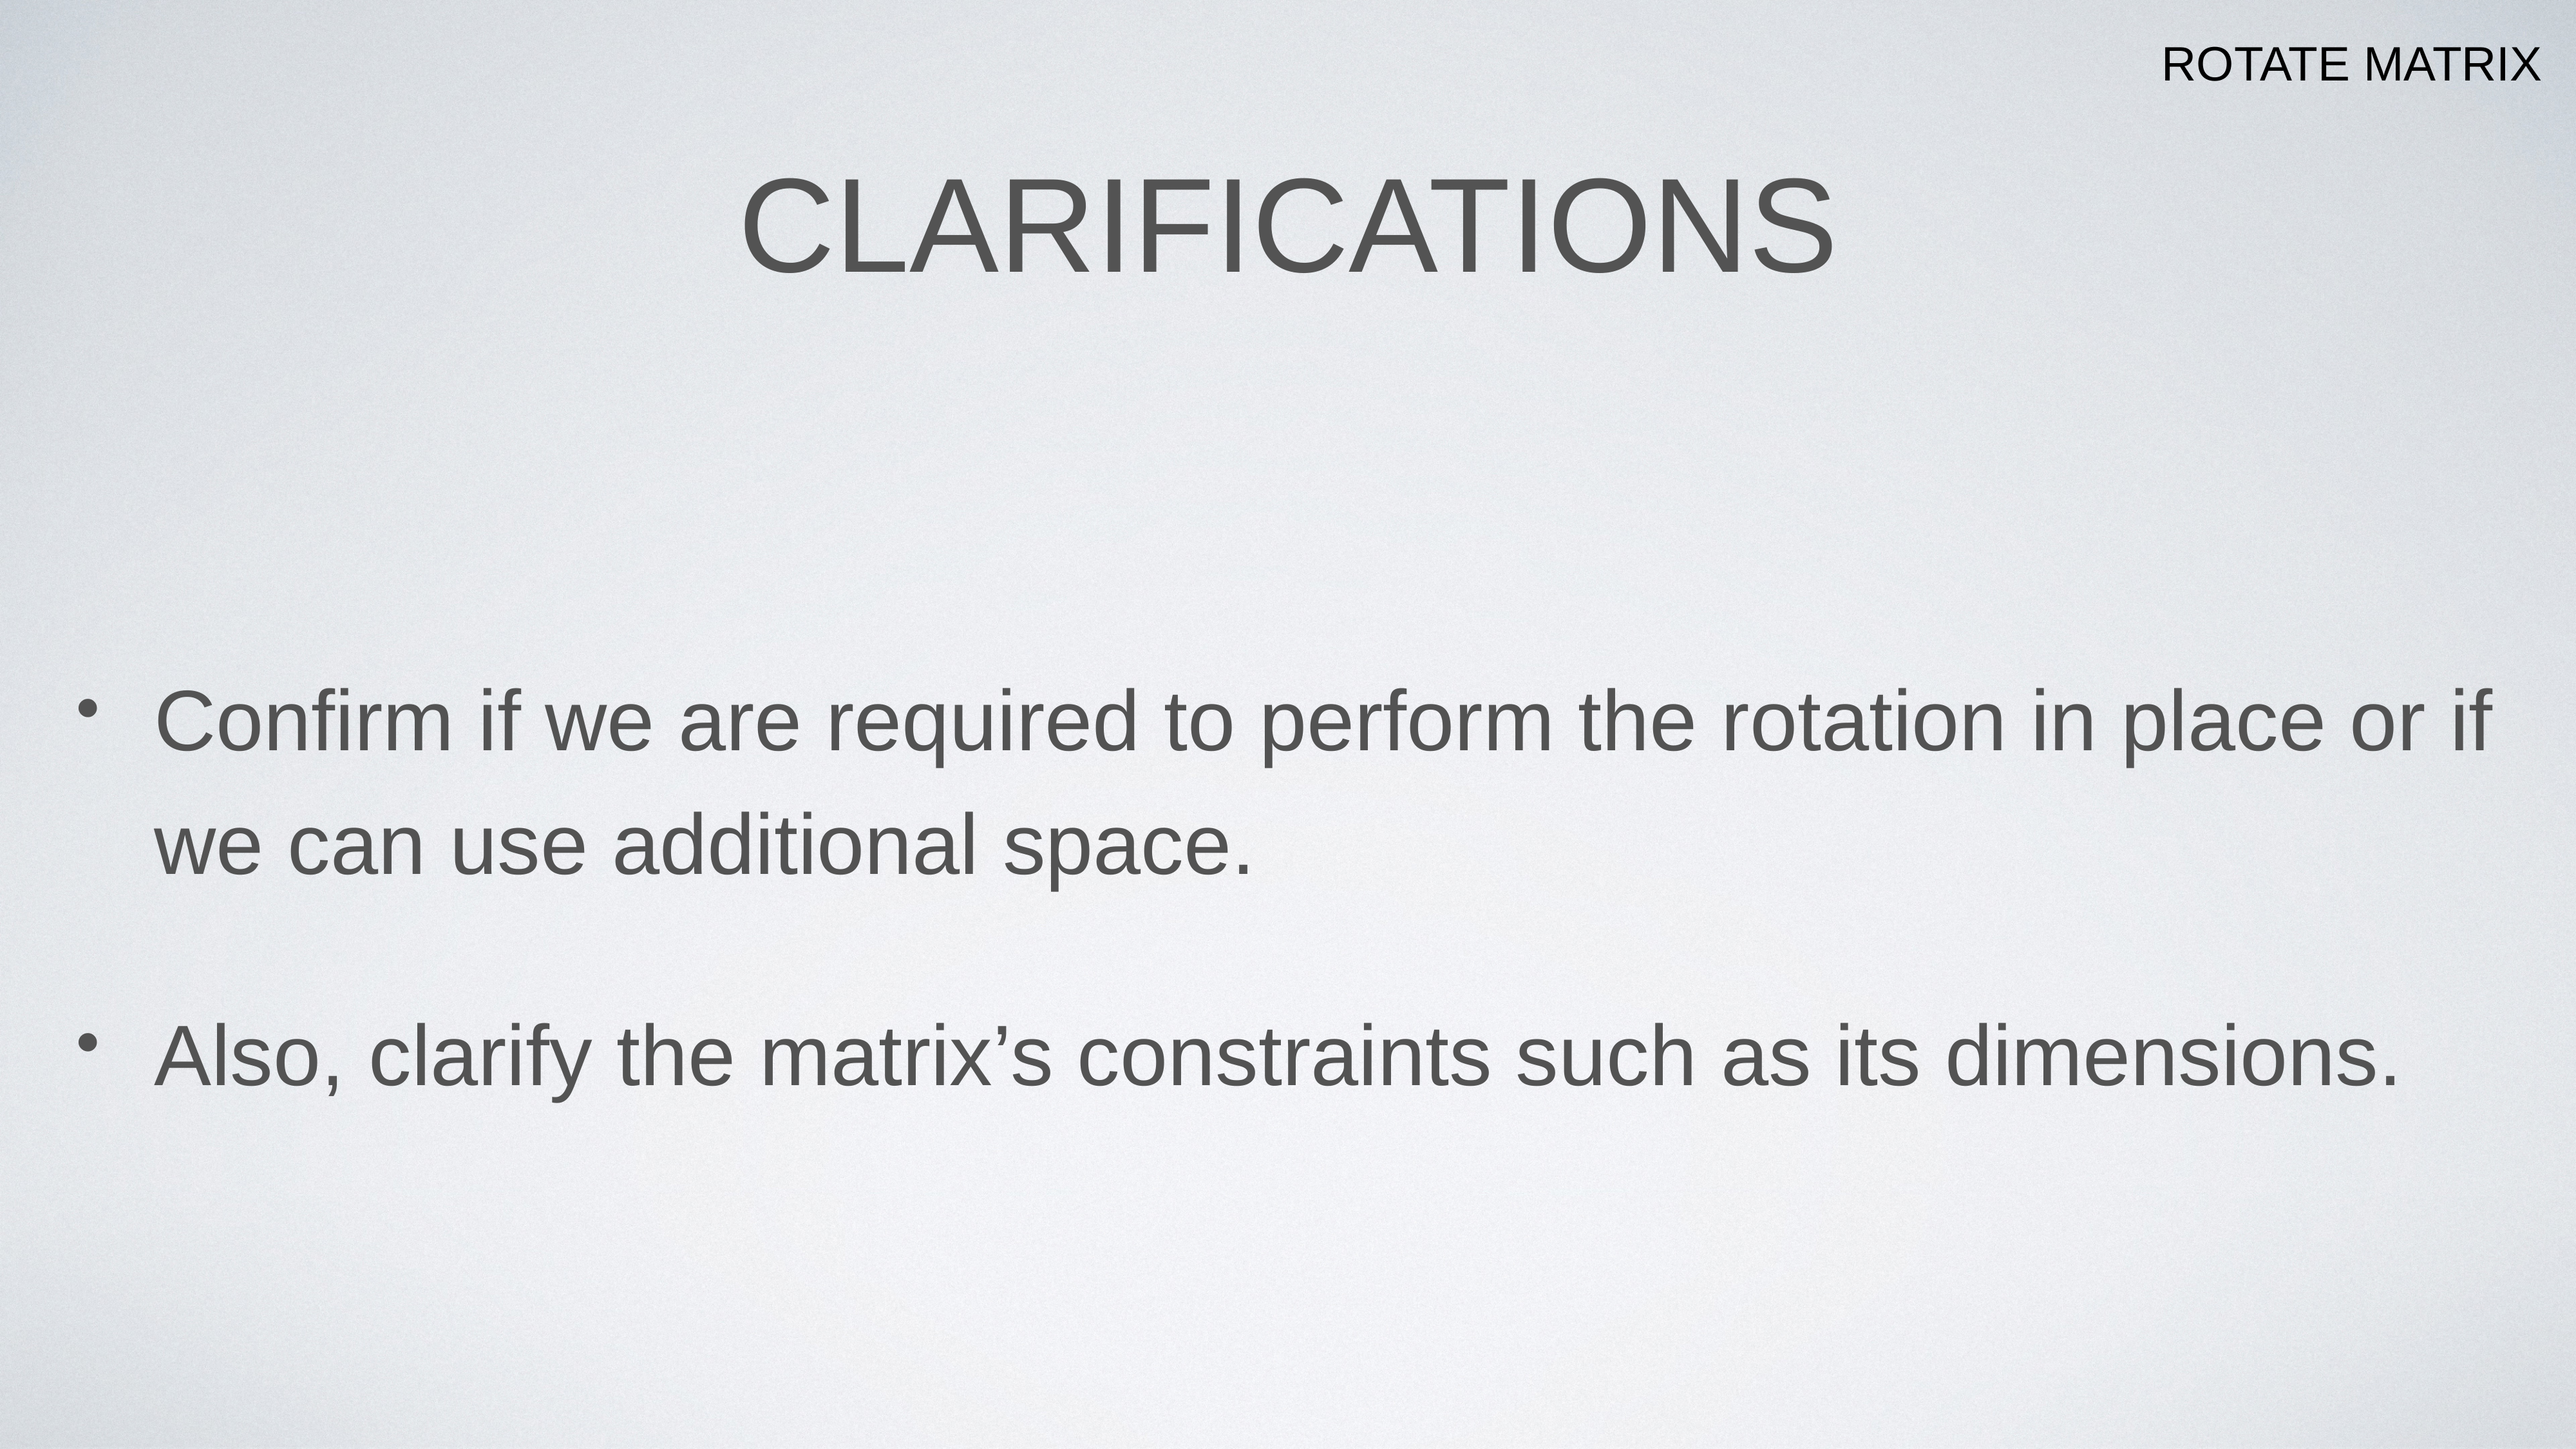

ROTATE MATRIX
# Clarifications
Confirm if we are required to perform the rotation in place or if we can use additional space.
Also, clarify the matrix’s constraints such as its dimensions.